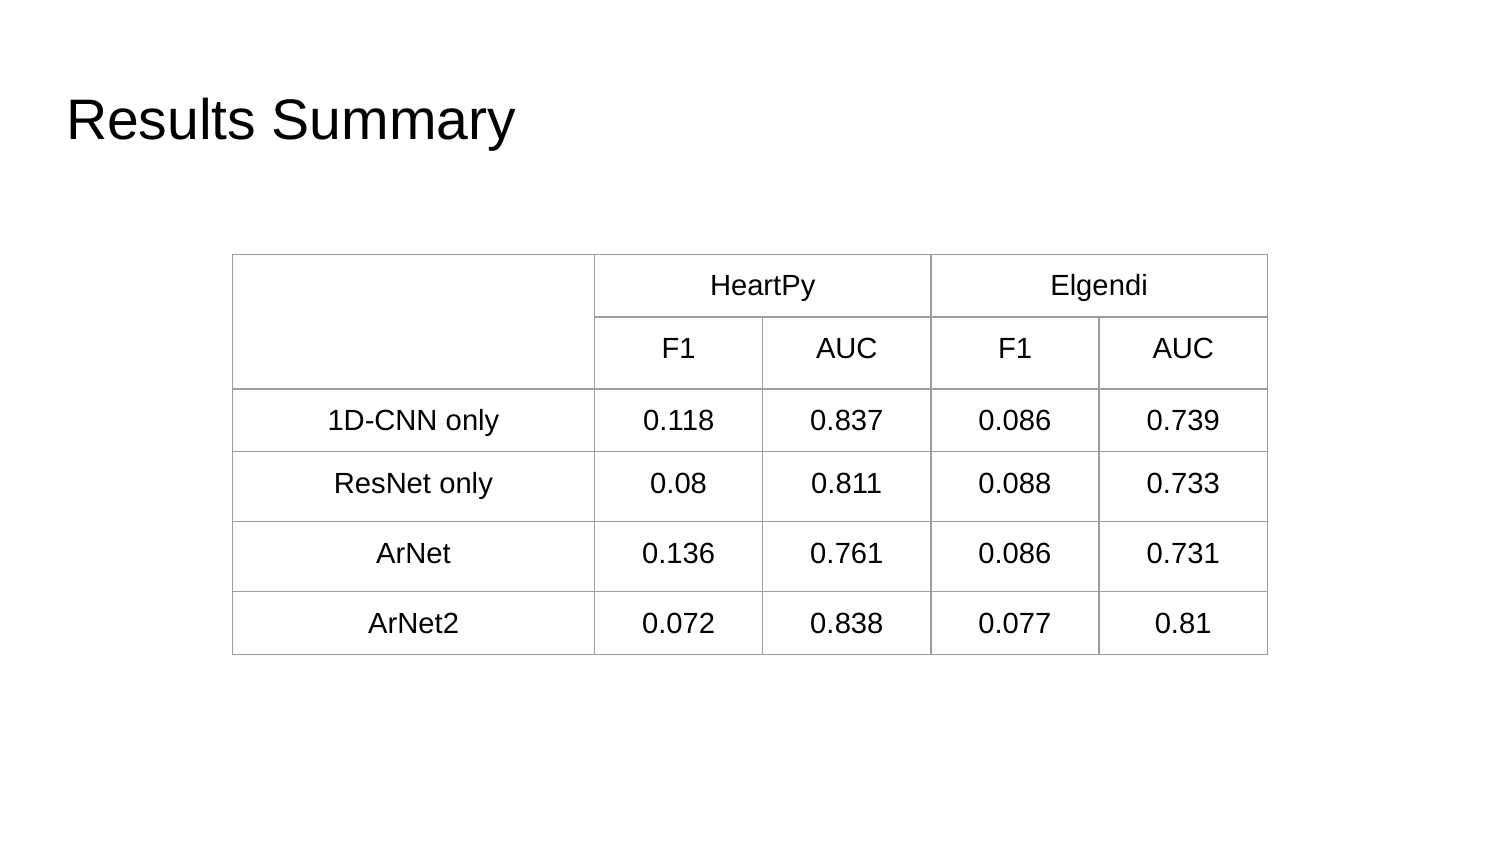

# Results Summary
|  | HeartPy |  | Elgendi |  |
| --- | --- | --- | --- | --- |
|  | F1 | AUC | F1 | AUC |
| 1D-CNN only | 0.118 | 0.837 | 0.086 | 0.739 |
| ResNet only | 0.08 | 0.811 | 0.088 | 0.733 |
| ArNet | 0.136 | 0.761 | 0.086 | 0.731 |
| ArNet2 | 0.072 | 0.838 | 0.077 | 0.81 |